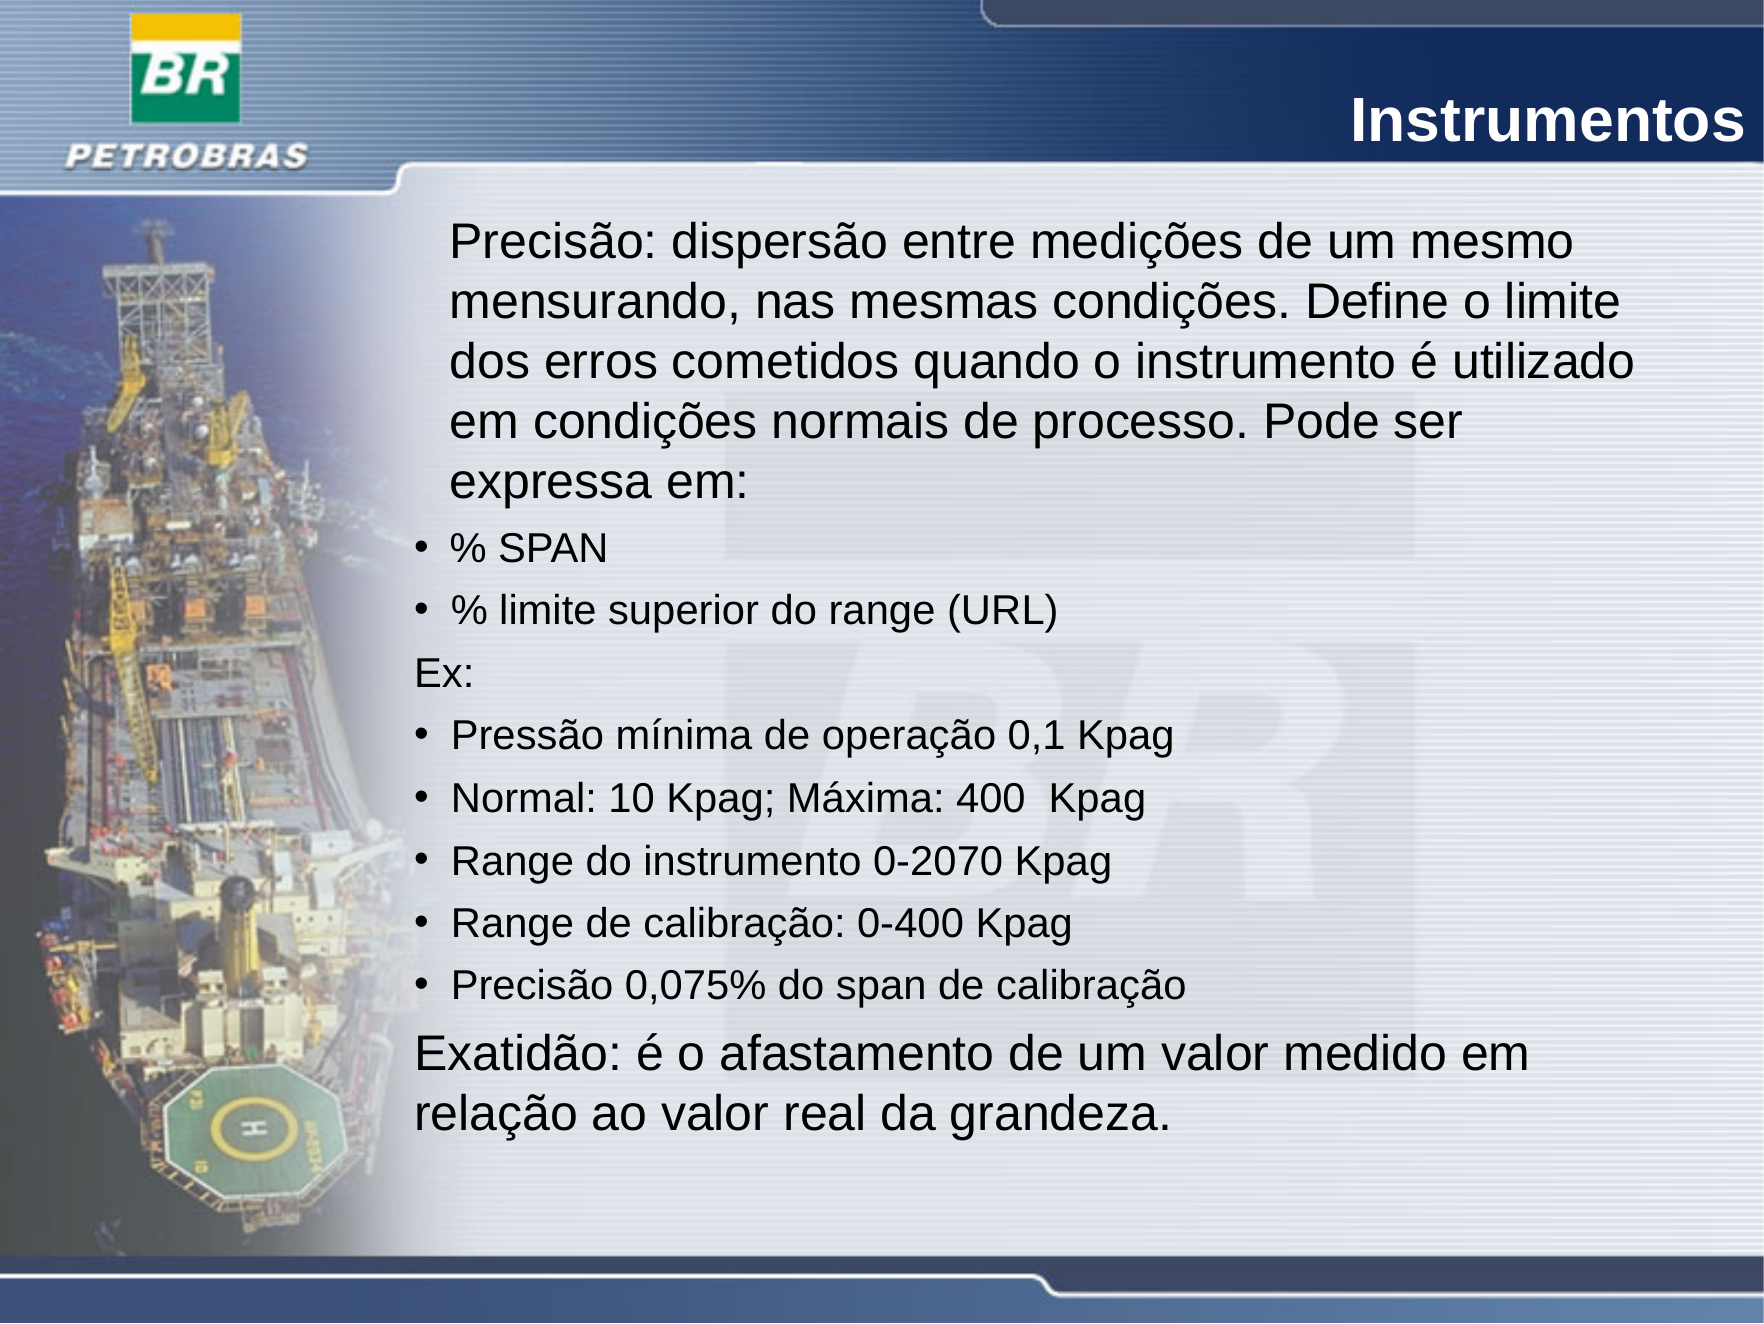

Instrumentos
Precisão: dispersão entre medições de um mesmo mensurando, nas mesmas condições. Define o limite dos erros cometidos quando o instrumento é utilizado em condições normais de processo. Pode ser  expressa em:
% SPAN
% limite superior do range (URL)
Ex:
Pressão mínima de operação 0,1 Kpag
Normal: 10 Kpag; Máxima: 400  Kpag
Range do instrumento 0-2070 Kpag
Range de calibração: 0-400 Kpag
Precisão 0,075% do span de calibração
Exatidão: é o afastamento de um valor medido em relação ao valor real da grandeza.